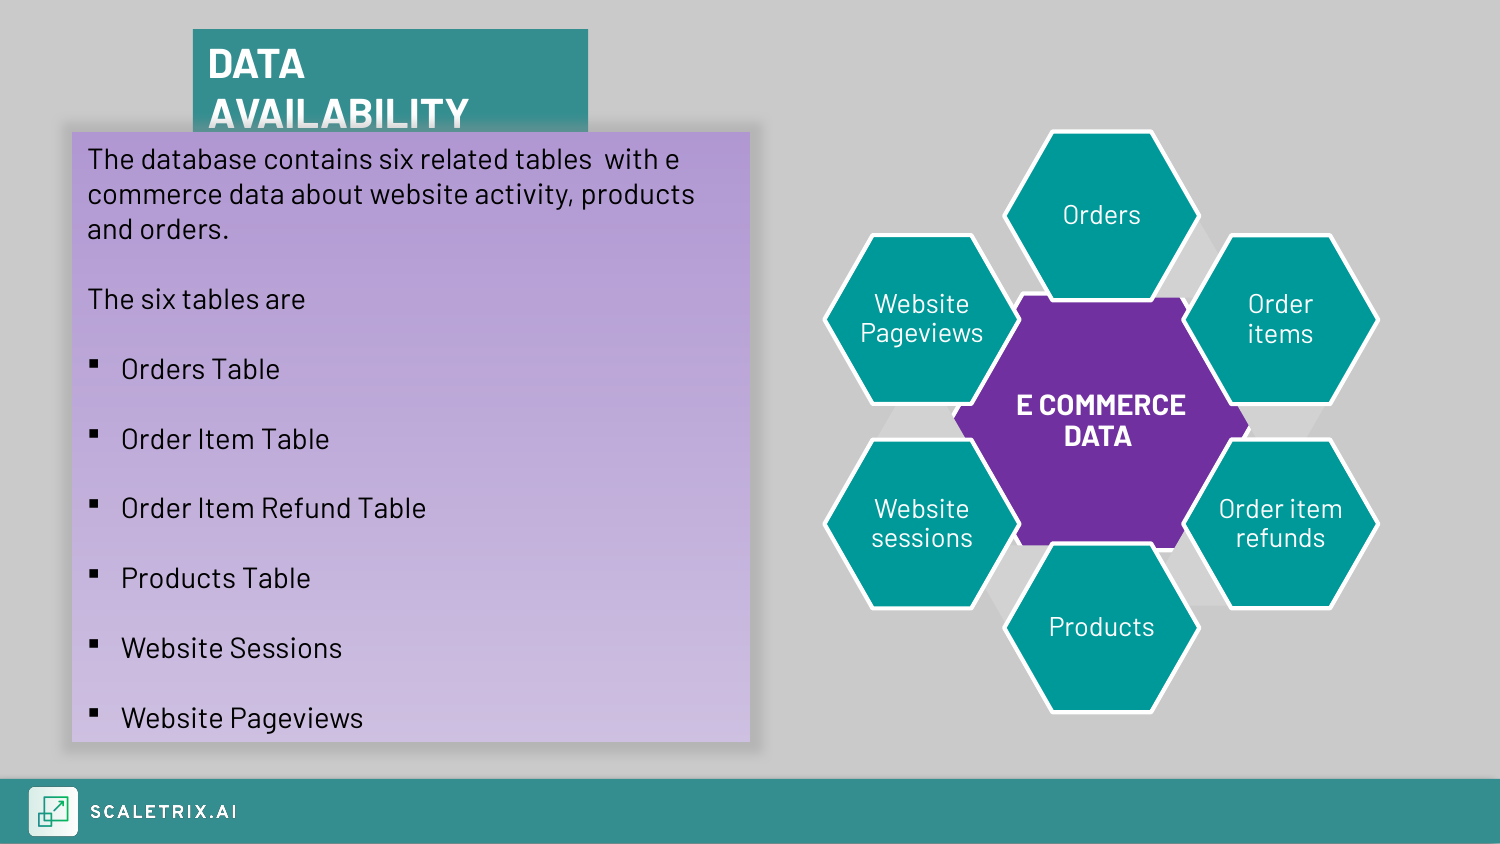

DATA AVAILABILITY
E COMMERCE DATA
Orders
Order items
Order item refunds
Products
Website sessions
Website Pageviews
The database contains six related tables  with e commerce data about website activity, products and orders.

The six tables are

 Orders Table

 Order Item Table

 Order Item Refund Table

 Products Table

 Website Sessions

 Website Pageviews